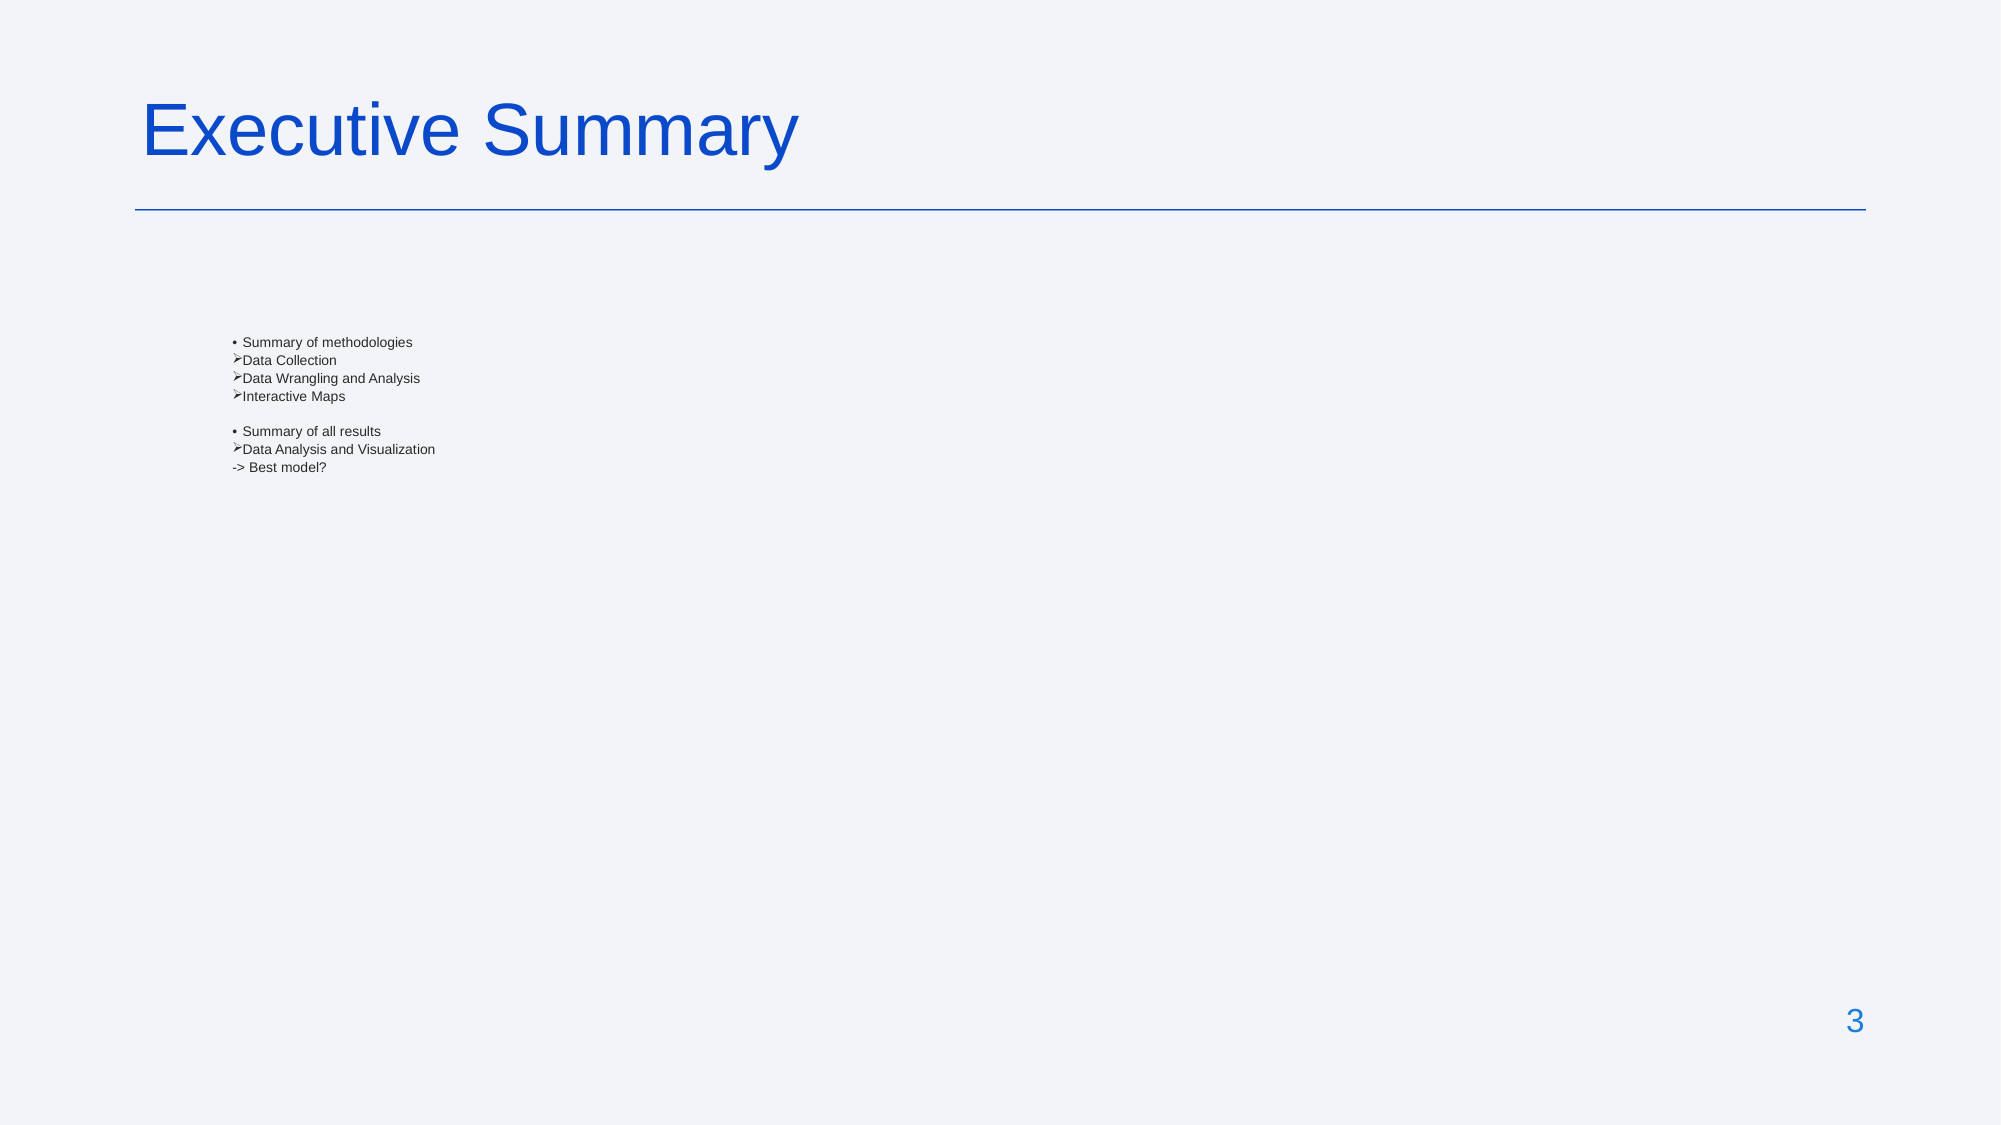

Executive Summary
Summary of methodologies
Data Collection
Data Wrangling and Analysis
Interactive Maps

Summary of all results
Data Analysis and Visualization
-> Best model?
3